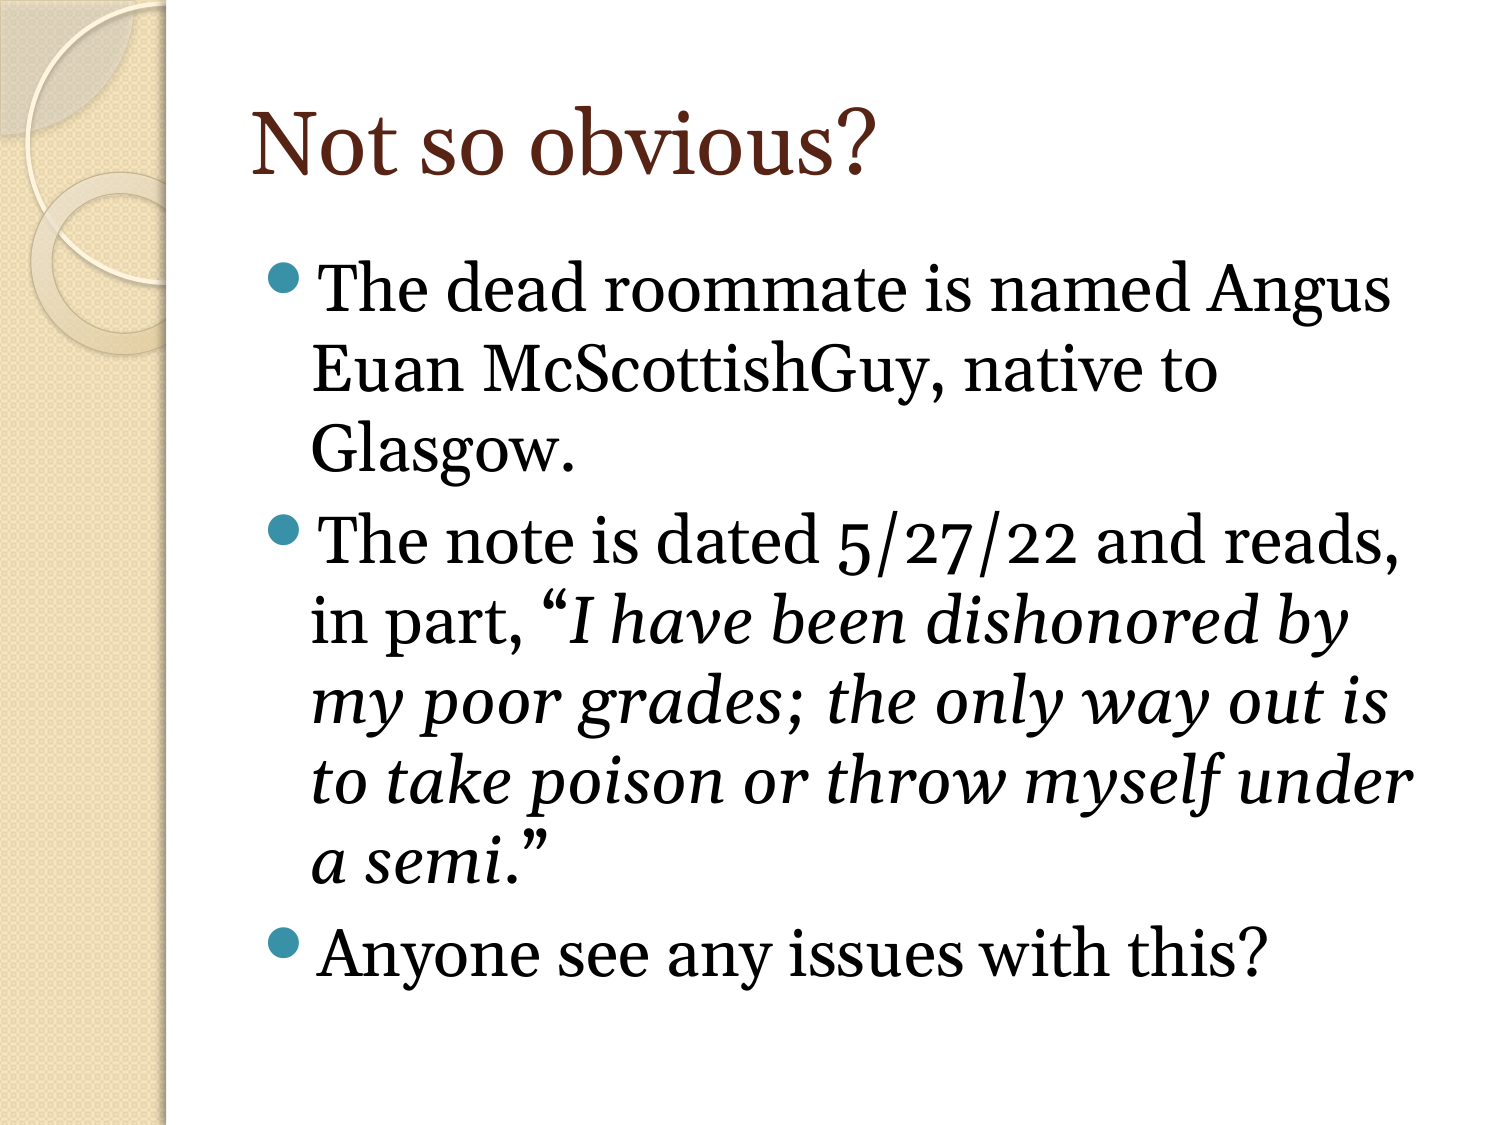

# Not so obvious?
The dead roommate is named Angus Euan McScottishGuy, native to Glasgow.
The note is dated 5/27/22 and reads, in part, “I have been dishonored by my poor grades; the only way out is to take poison or throw myself under a semi.”
Anyone see any issues with this?